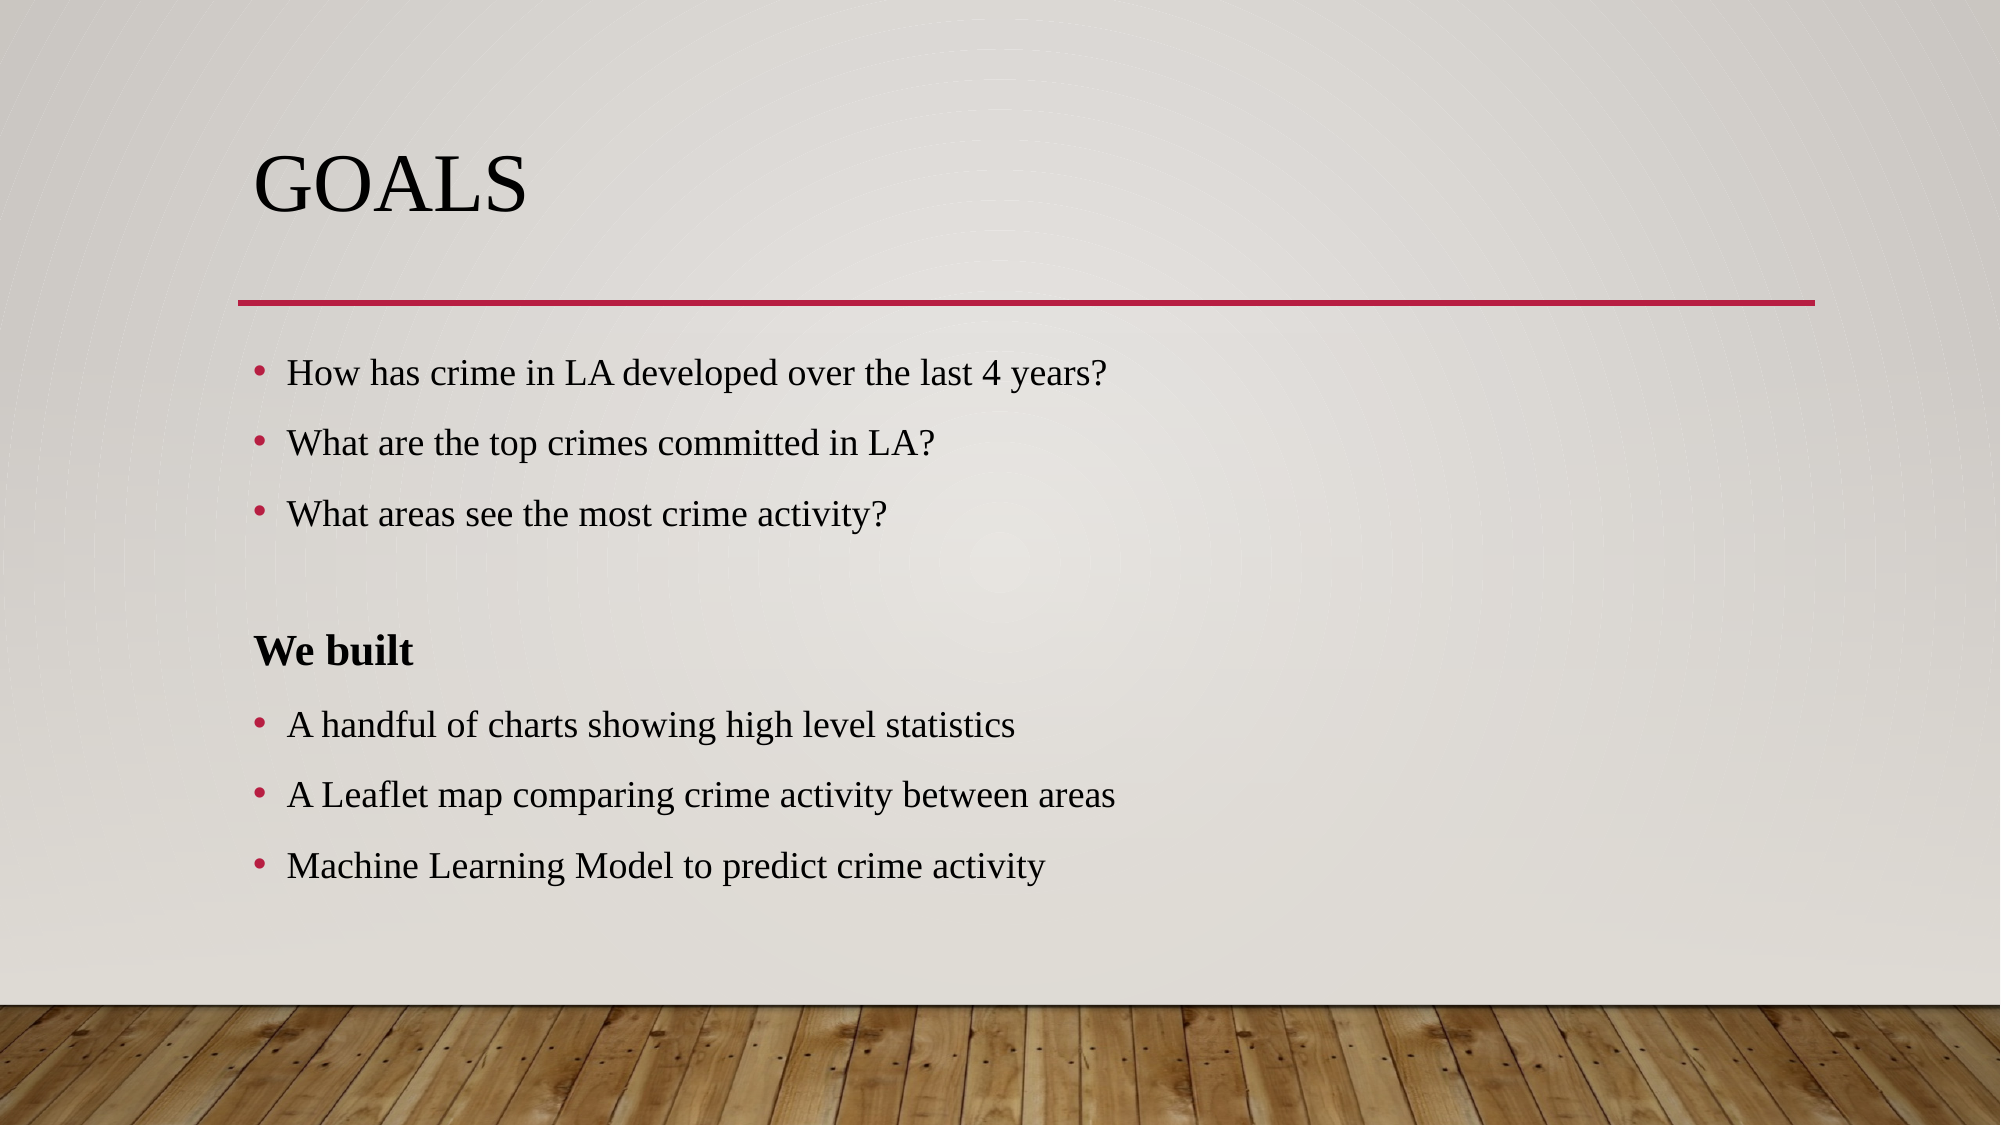

# Goals
How has crime in LA developed over the last 4 years?
What are the top crimes committed in LA?
What areas see the most crime activity?

We built
A handful of charts showing high level statistics
A Leaflet map comparing crime activity between areas
Machine Learning Model to predict crime activity